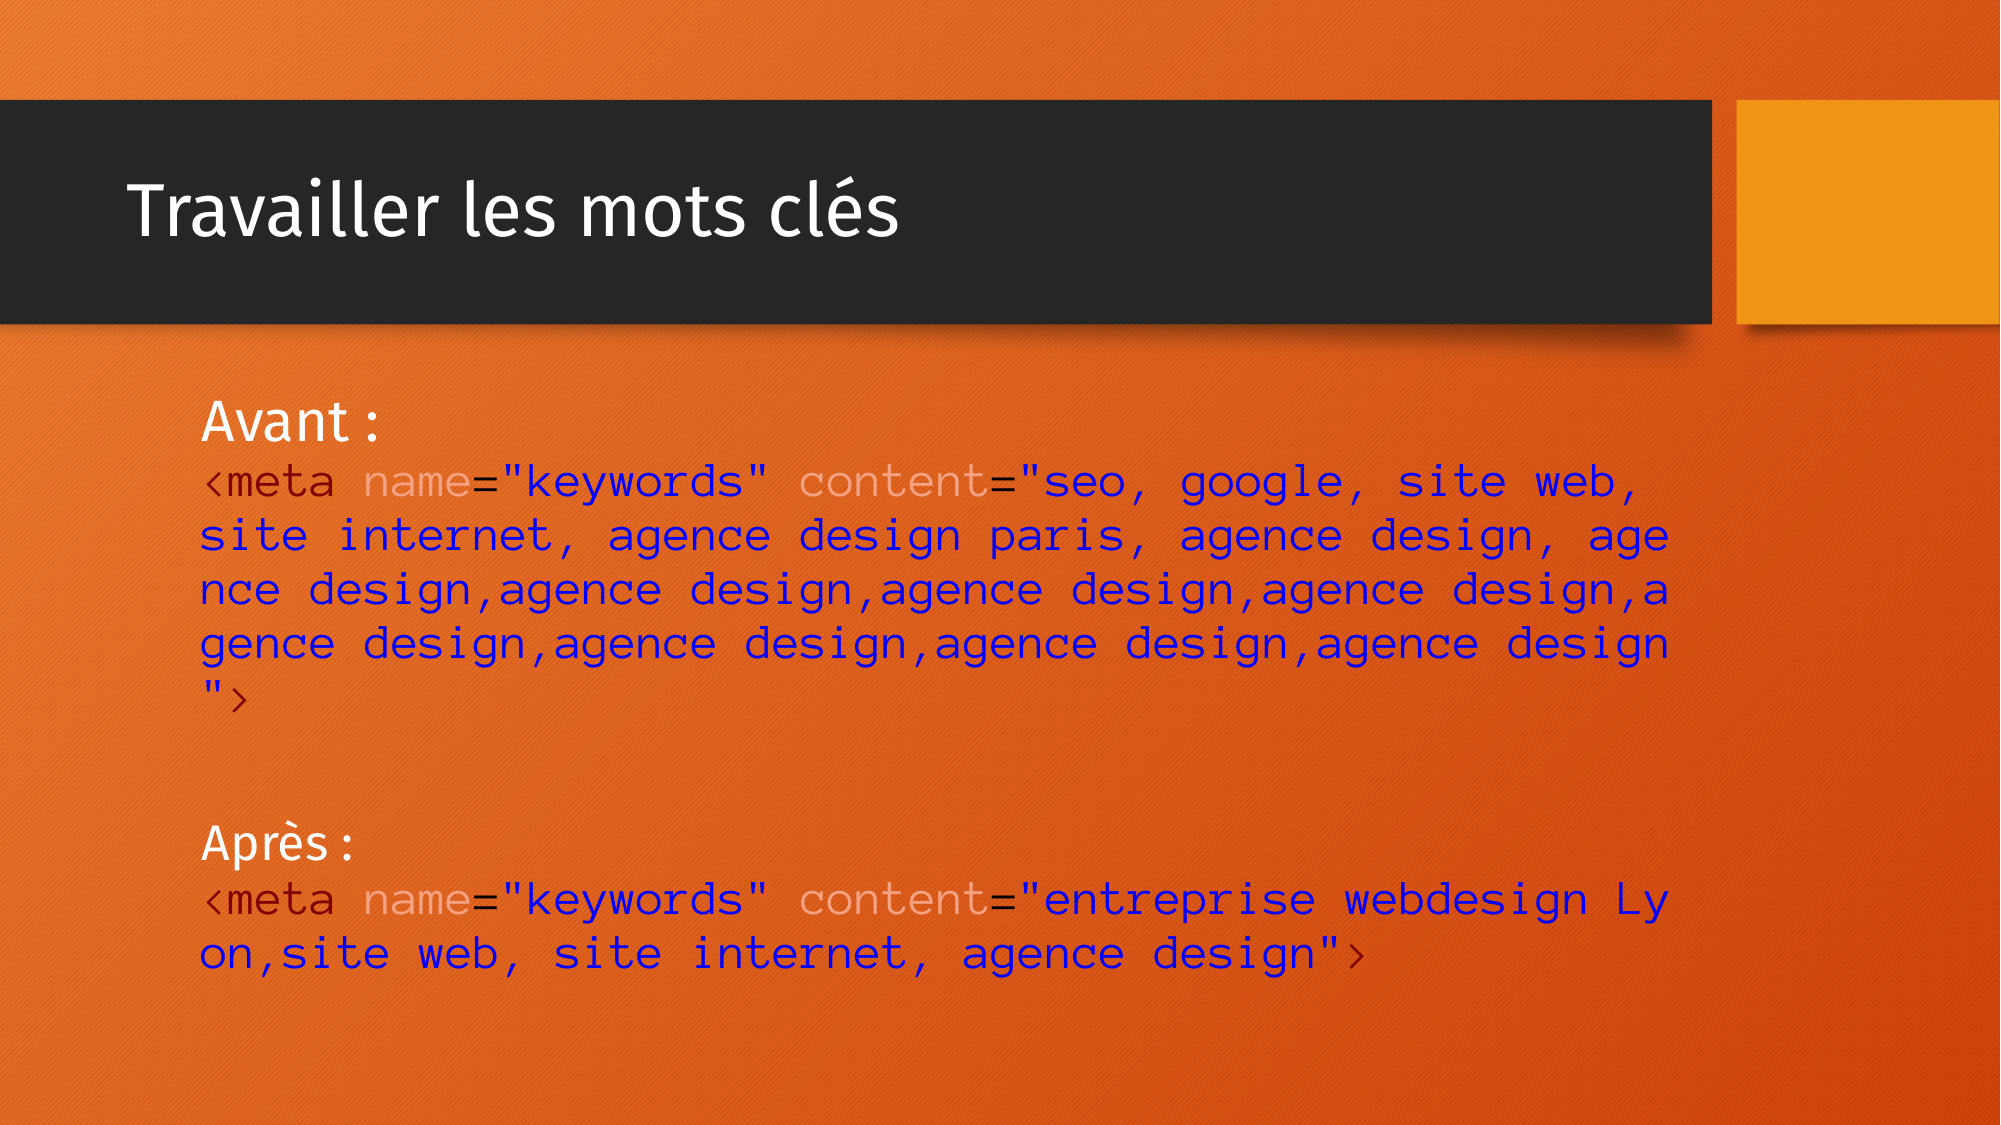

# Travailler les mots clés
Avant : <meta name="keywords" content="seo, google, site web, site internet, agence design paris, agence design, agence design,agence design,agence design,agence design,agence design,agence design,agence design,agence design">

Après : <meta name="keywords" content="entreprise webdesign Lyon,site web, site internet, agence design">